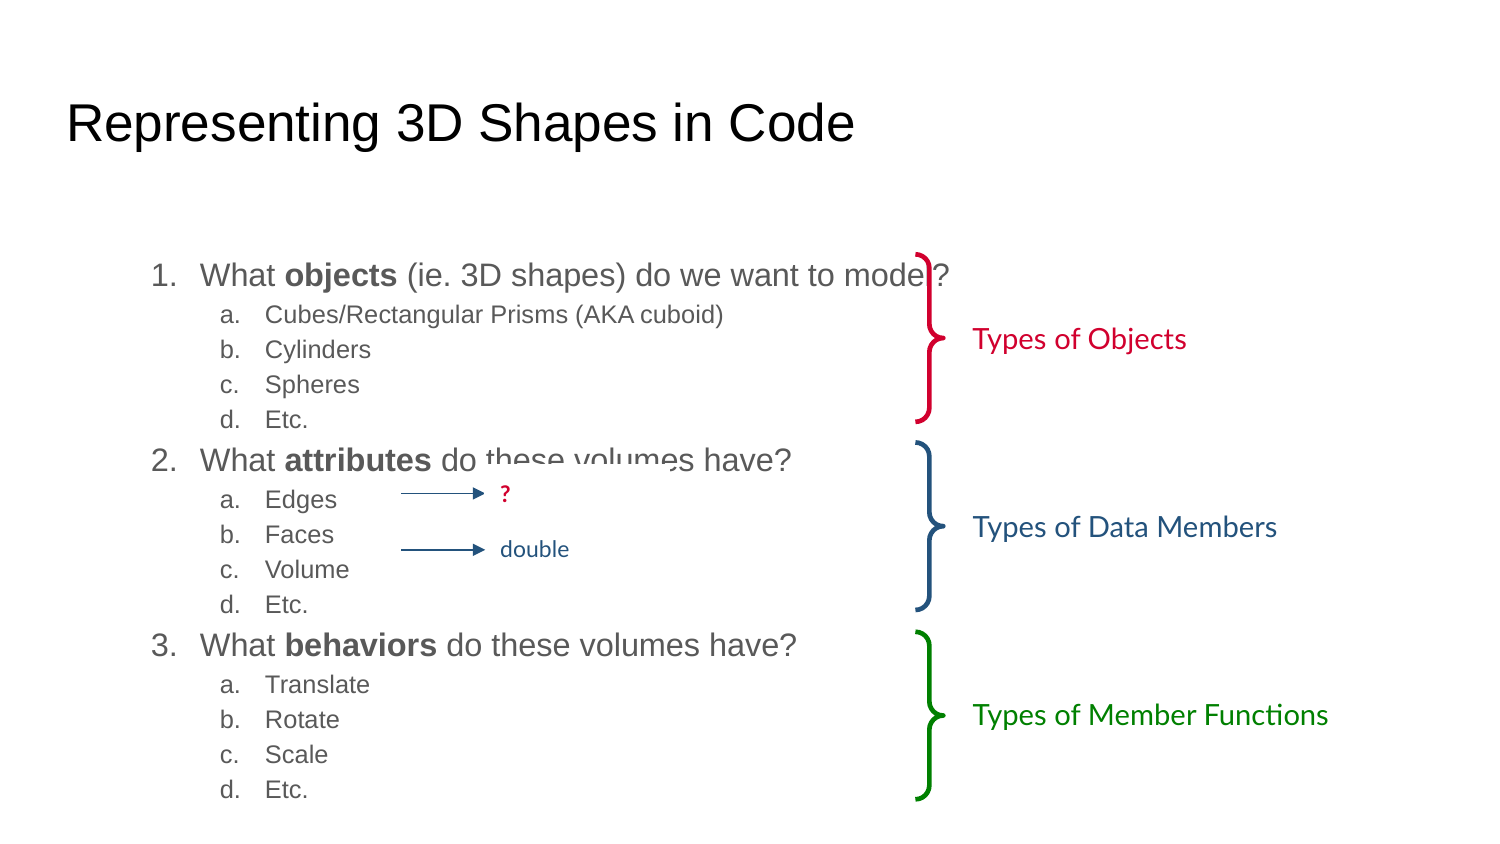

# Representing 3D Shapes in Code
What objects (ie. 3D shapes) do we want to model?
Cubes/Rectangular Prisms (AKA cuboid)
Cylinders
Spheres
Etc.
What attributes do these volumes have?
Edges
Faces
Volume
Etc.
What behaviors do these volumes have?
Translate
Rotate
Scale
Etc.

Types of Objects

More classes
?
Types of Data Members
double

Types of Member Functions